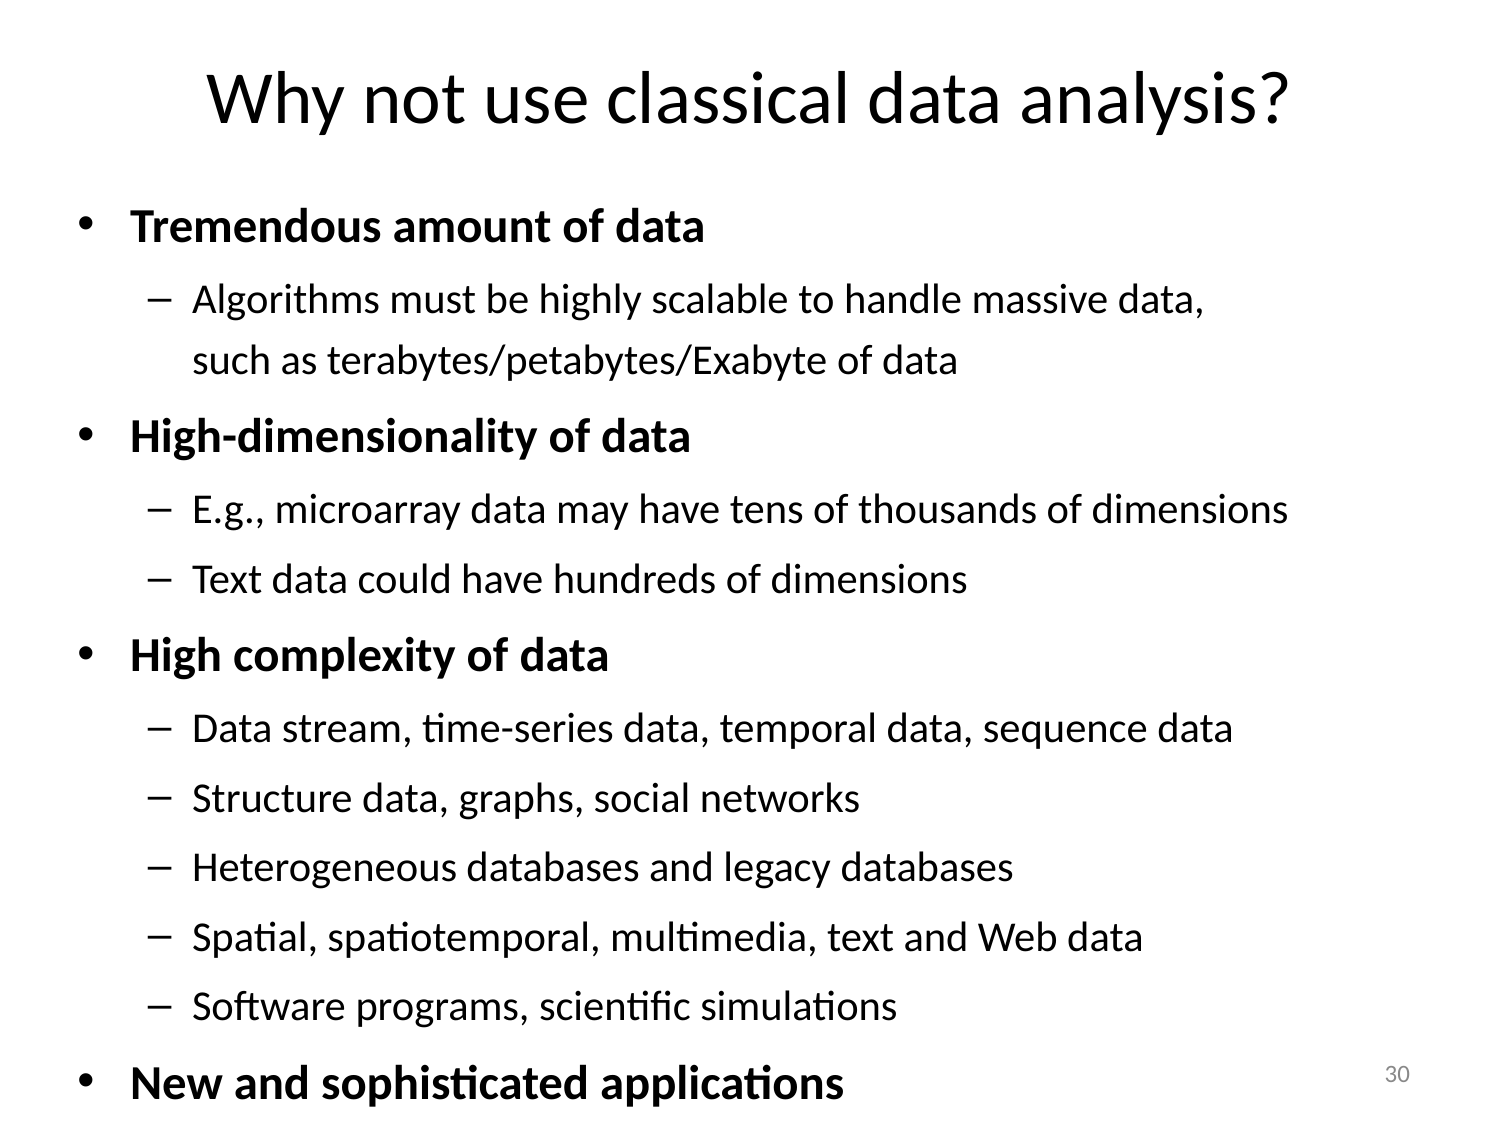

# Why not use classical data analysis?
Tremendous amount of data
Algorithms must be highly scalable to handle massive data,
such as terabytes/petabytes/Exabyte of data
High-dimensionality of data
E.g., microarray data may have tens of thousands of dimensions
Text data could have hundreds of dimensions
High complexity of data
Data stream, time-series data, temporal data, sequence data
Structure data, graphs, social networks
Heterogeneous databases and legacy databases
Spatial, spatiotemporal, multimedia, text and Web data
Software programs, scientific simulations
New and sophisticated applications
30